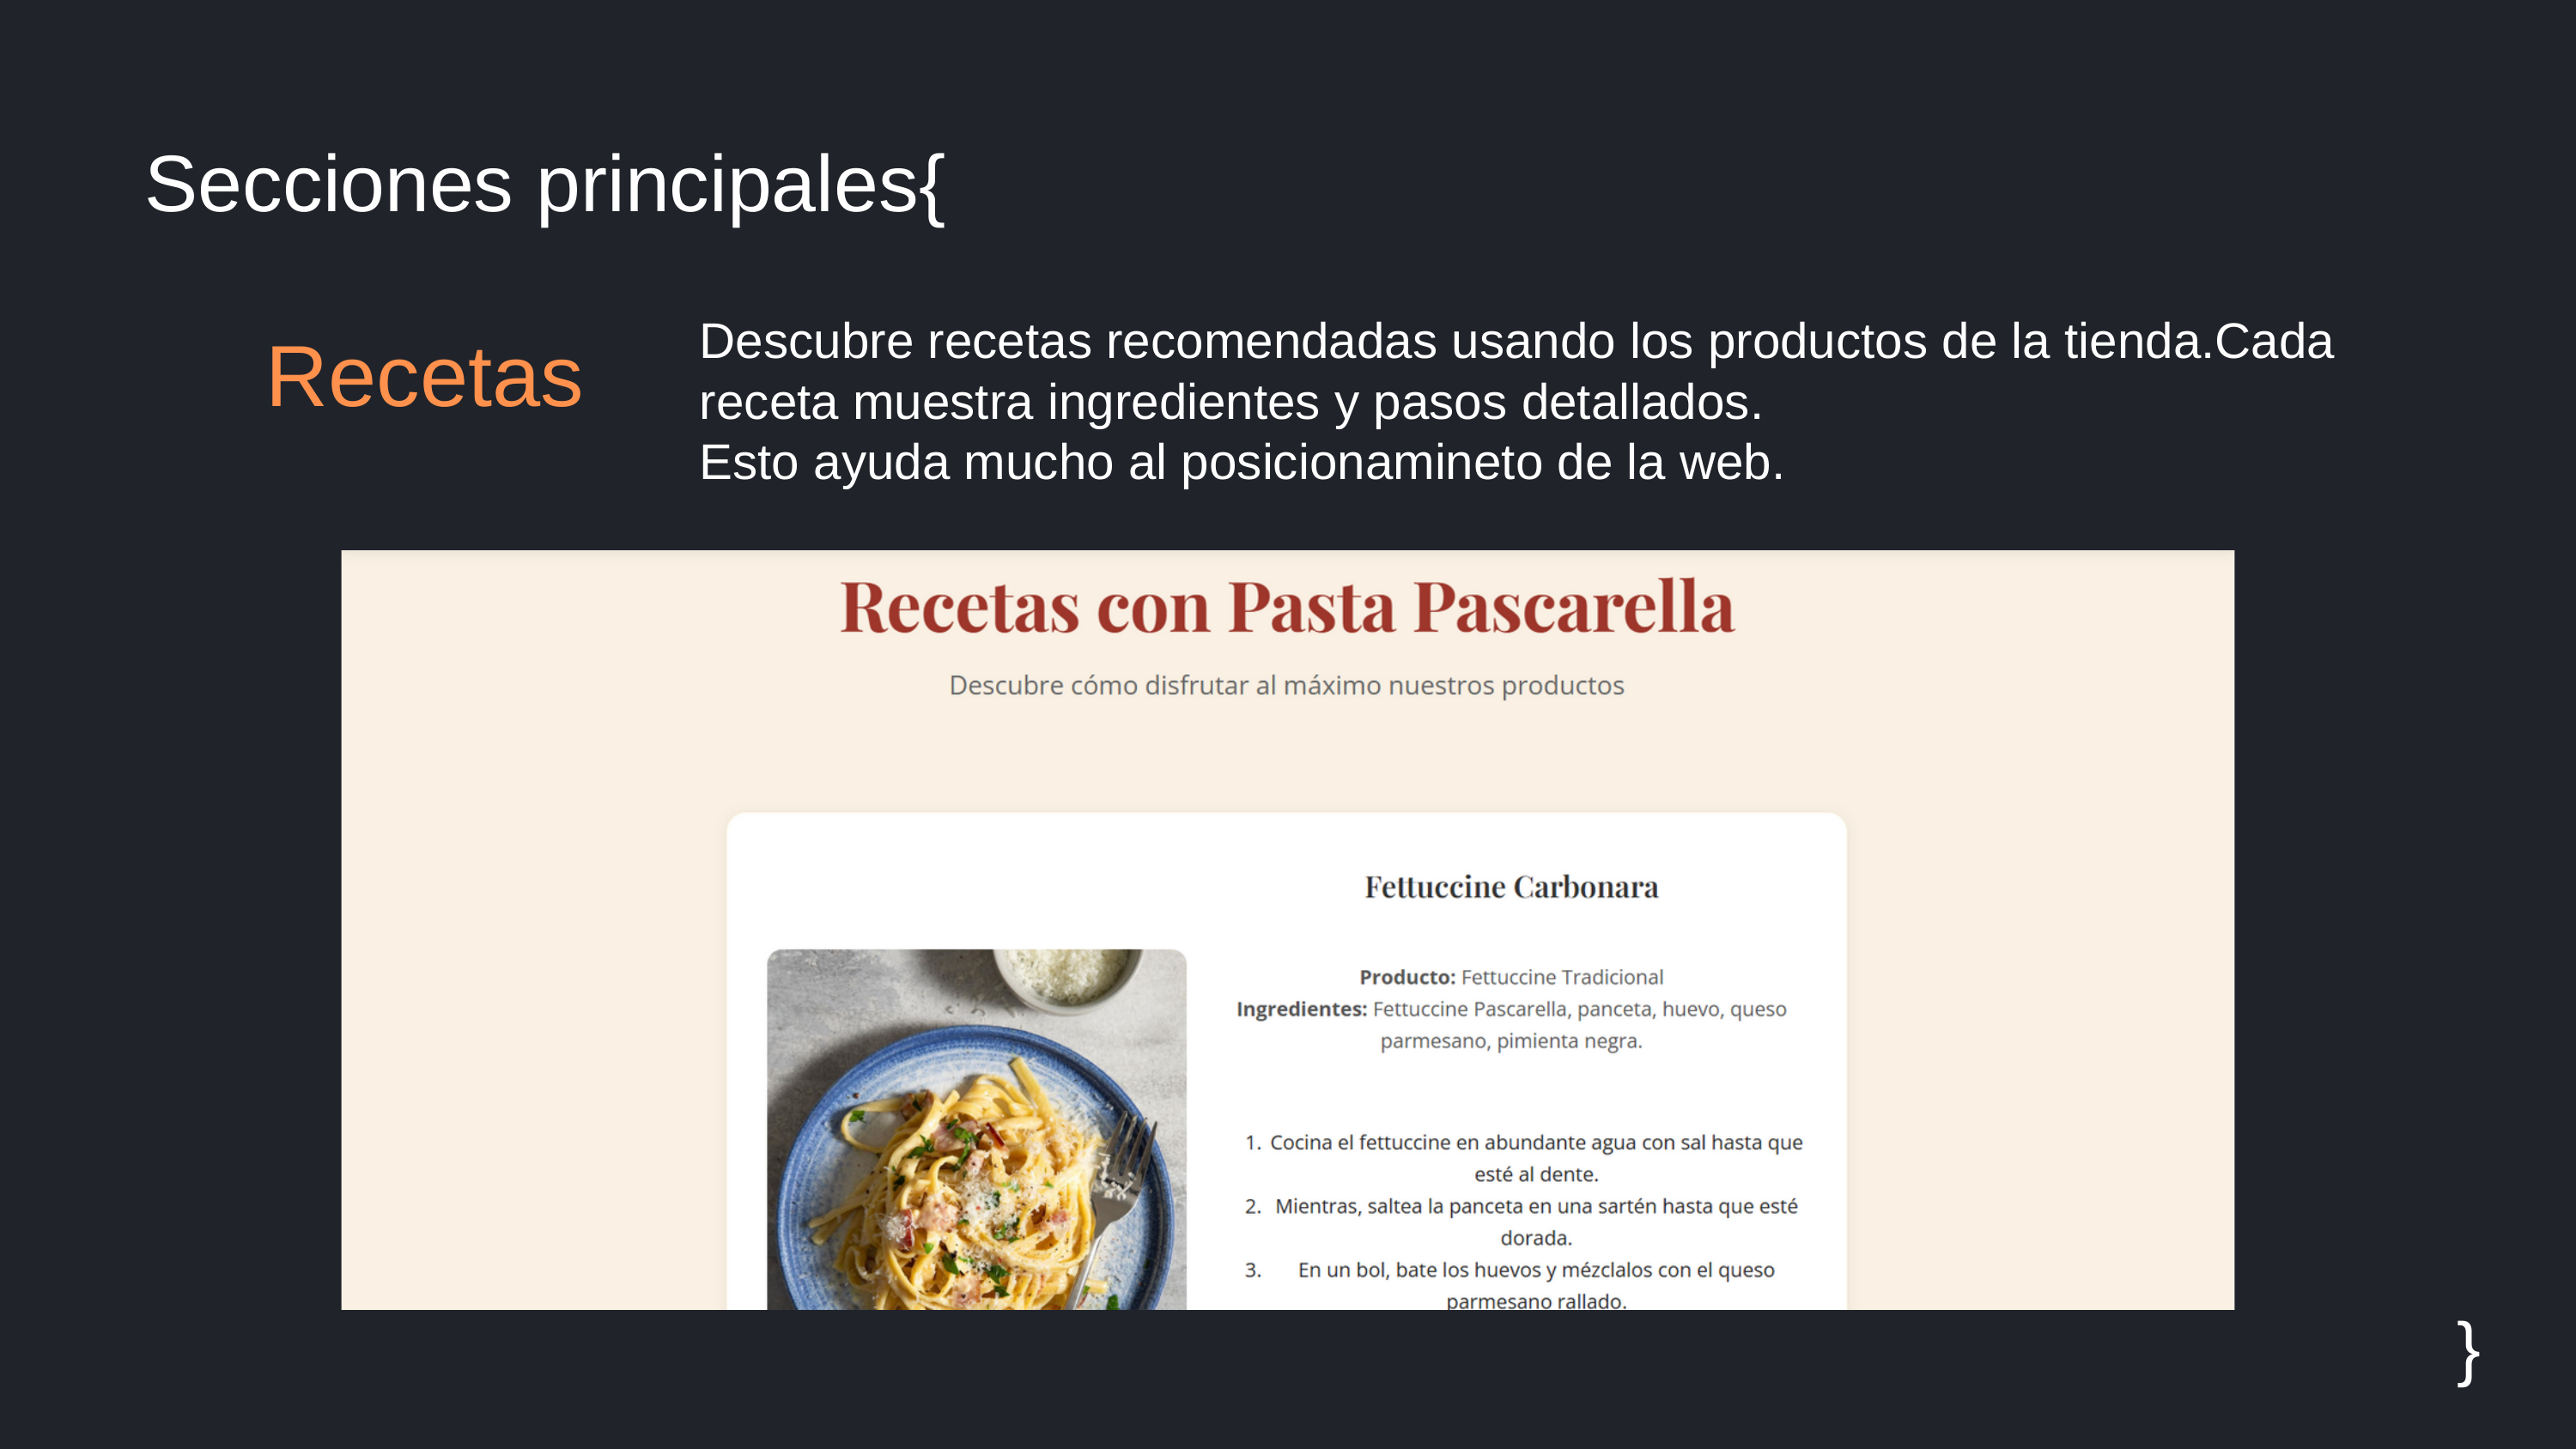

Secciones principales{
Descubre recetas recomendadas usando los productos de la tienda.Cada receta muestra ingredientes y pasos detallados.
Esto ayuda mucho al posicionamineto de la web.

Recetas

}